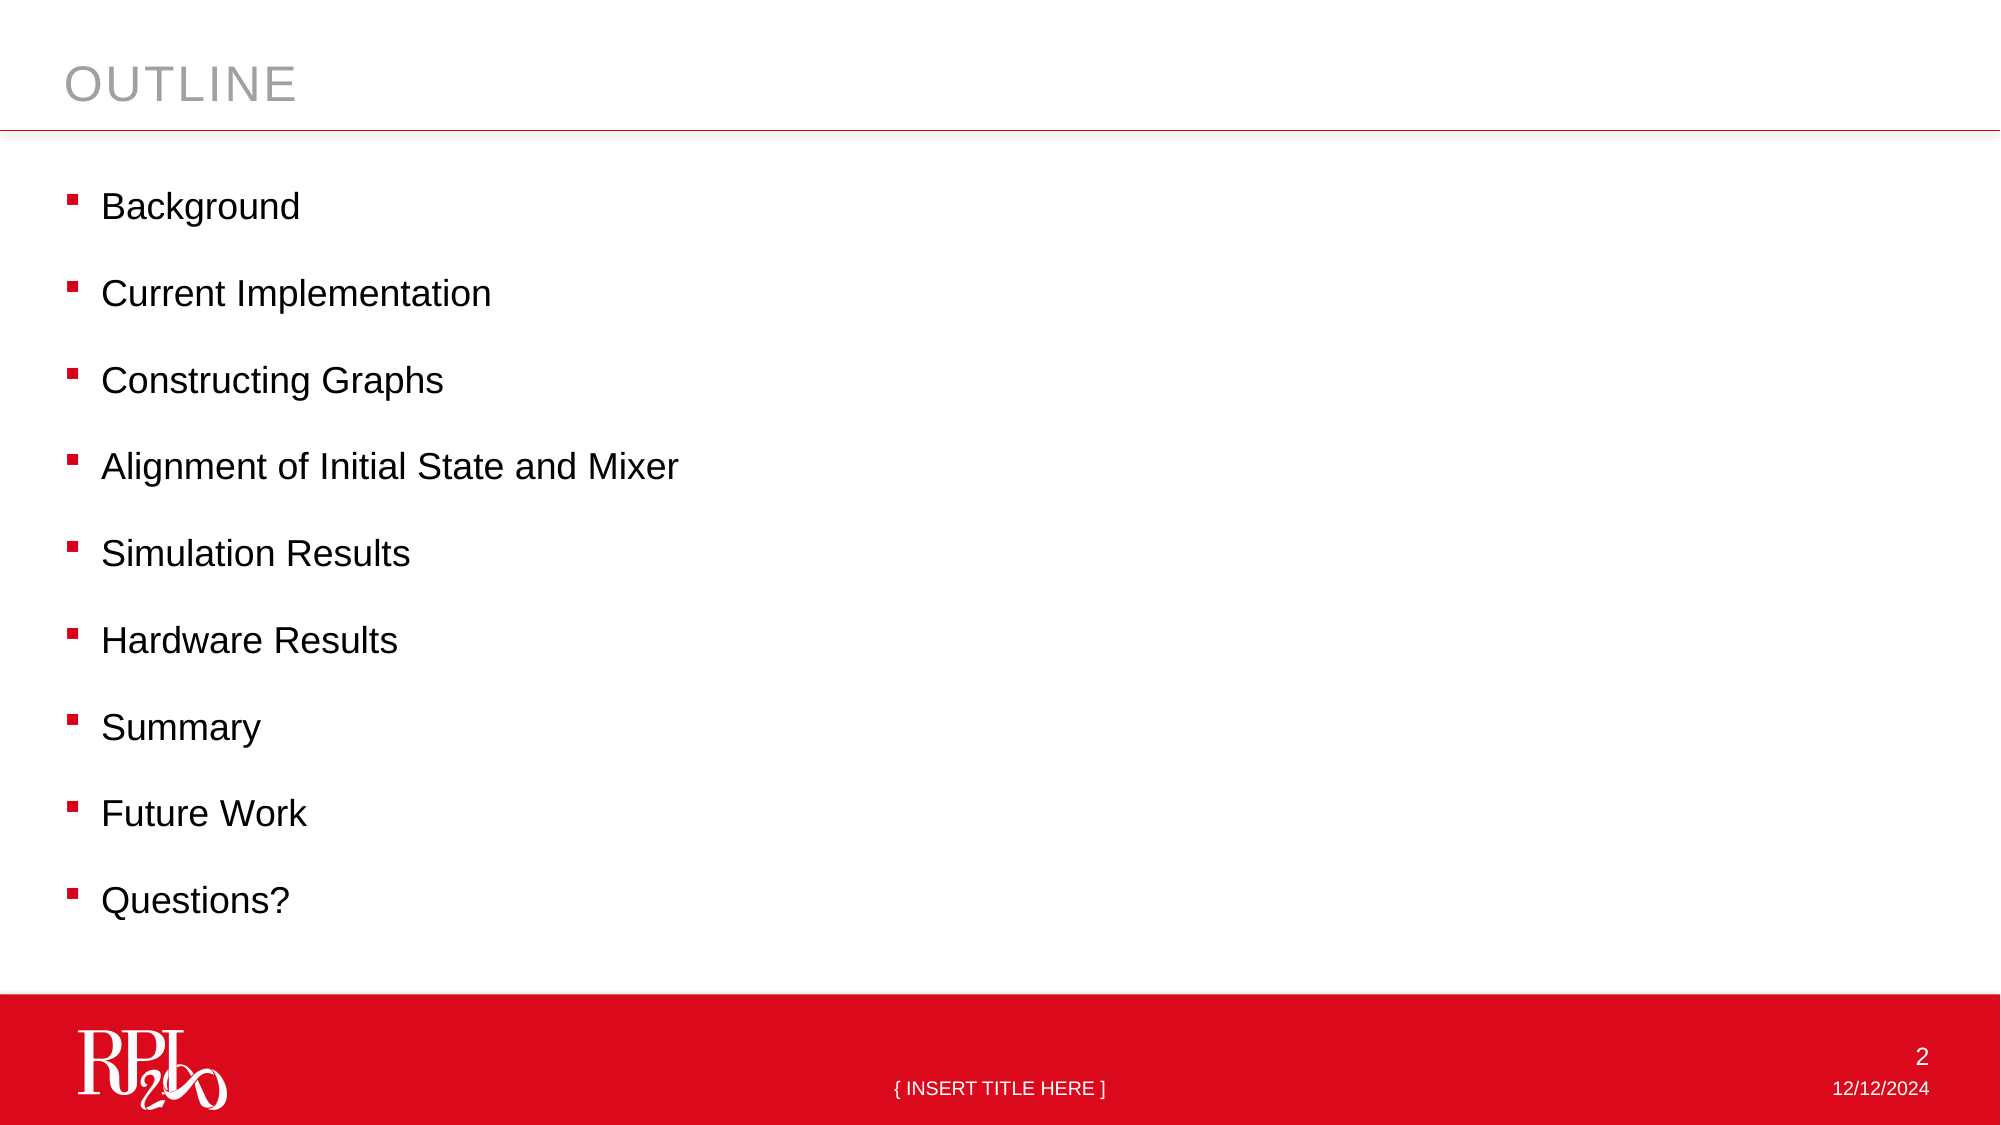

OUTLINE
Background
Current Implementation
Constructing Graphs
Alignment of Initial State and Mixer
Simulation Results
Hardware Results
Summary
Future Work
Questions?